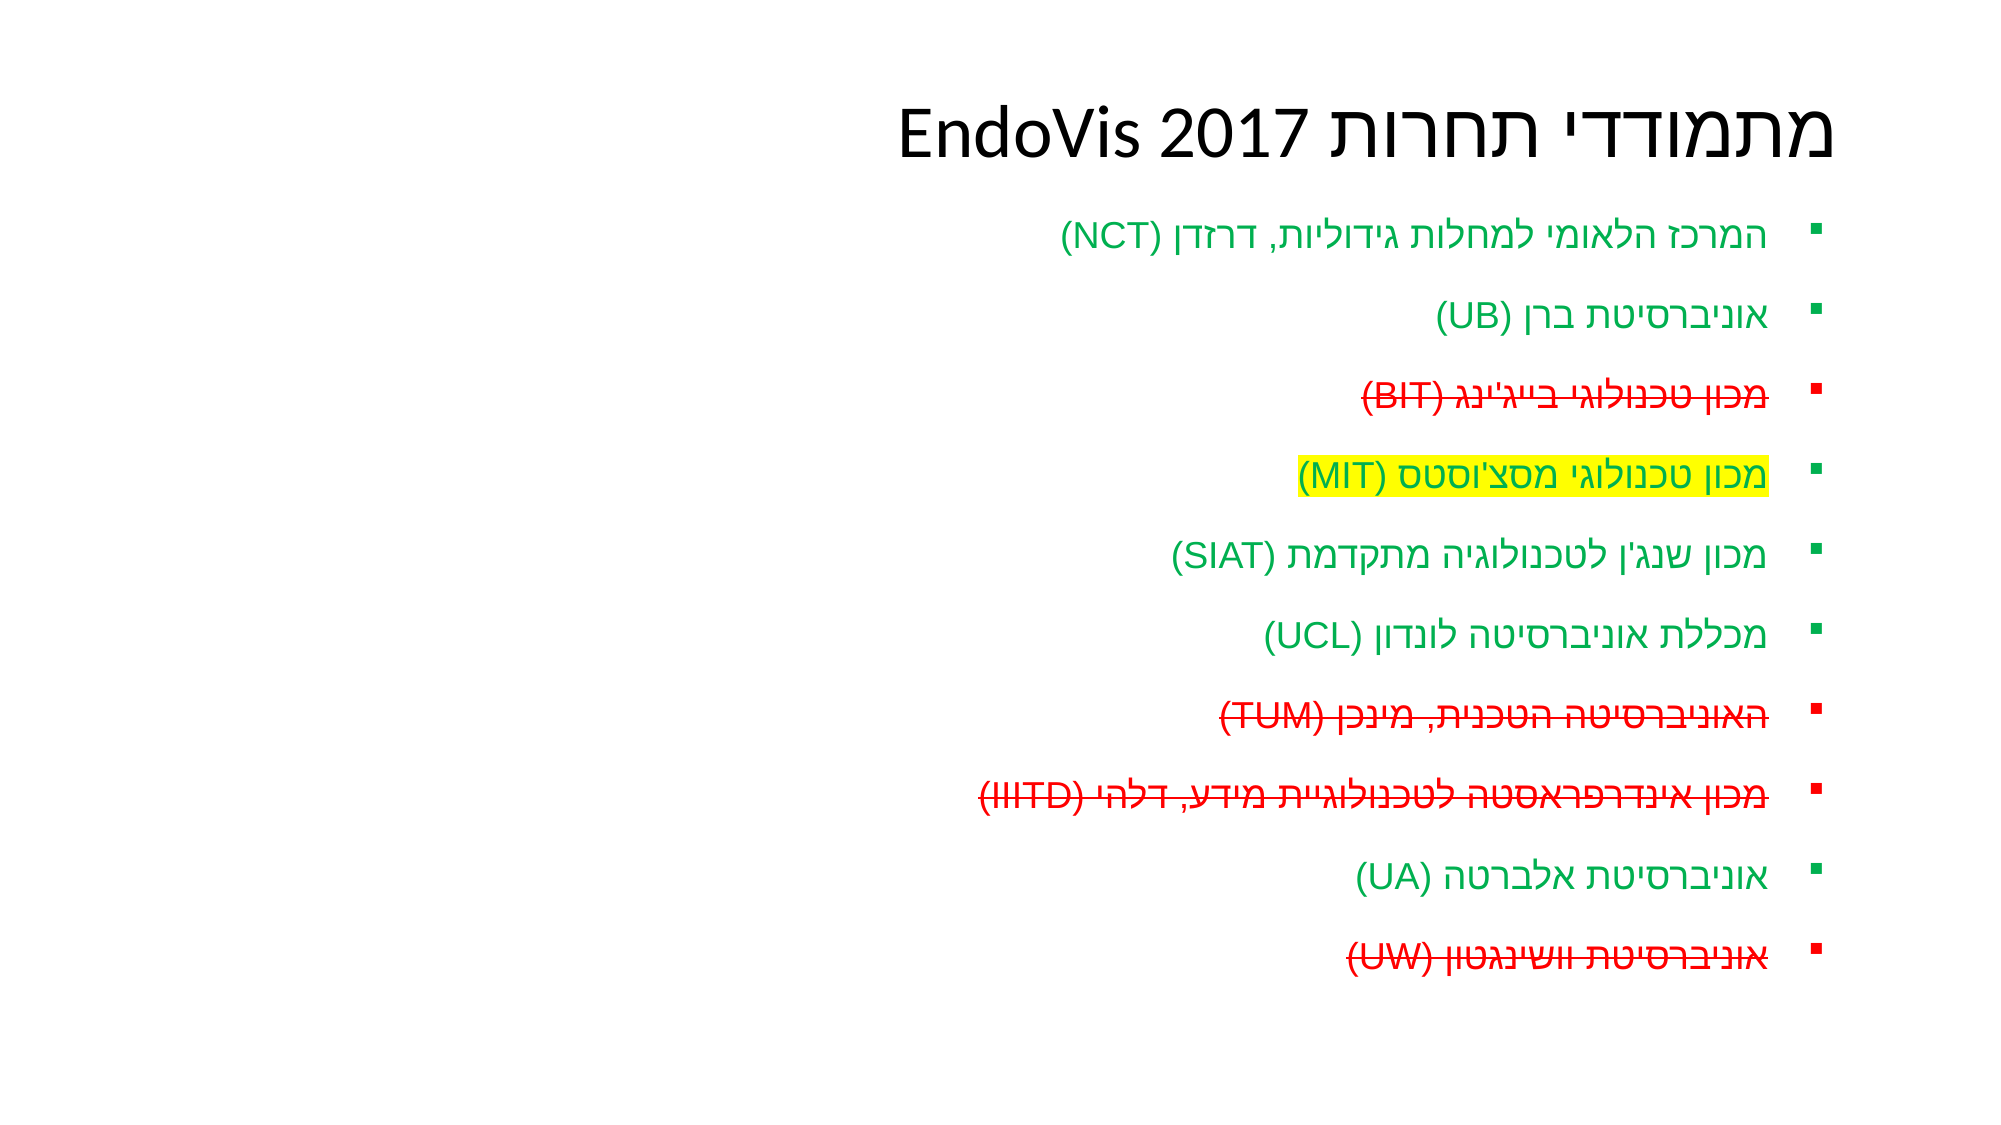

מתמודדי תחרות EndoVis 2017
המרכז הלאומי למחלות גידוליות, דרזדן (NCT)
אוניברסיטת ברן (UB)
מכון טכנולוגי בייג'ינג (BIT)
מכון טכנולוגי מסצ'וסטס (MIT)
מכון שנג'ן לטכנולוגיה מתקדמת (SIAT)
מכללת אוניברסיטה לונדון (UCL)
האוניברסיטה הטכנית, מינכן (TUM)
מכון אינדרפראסטה לטכנולוגיית מידע, דלהי (IIITD)
אוניברסיטת אלברטה (UA)
אוניברסיטת וושינגטון (UW)